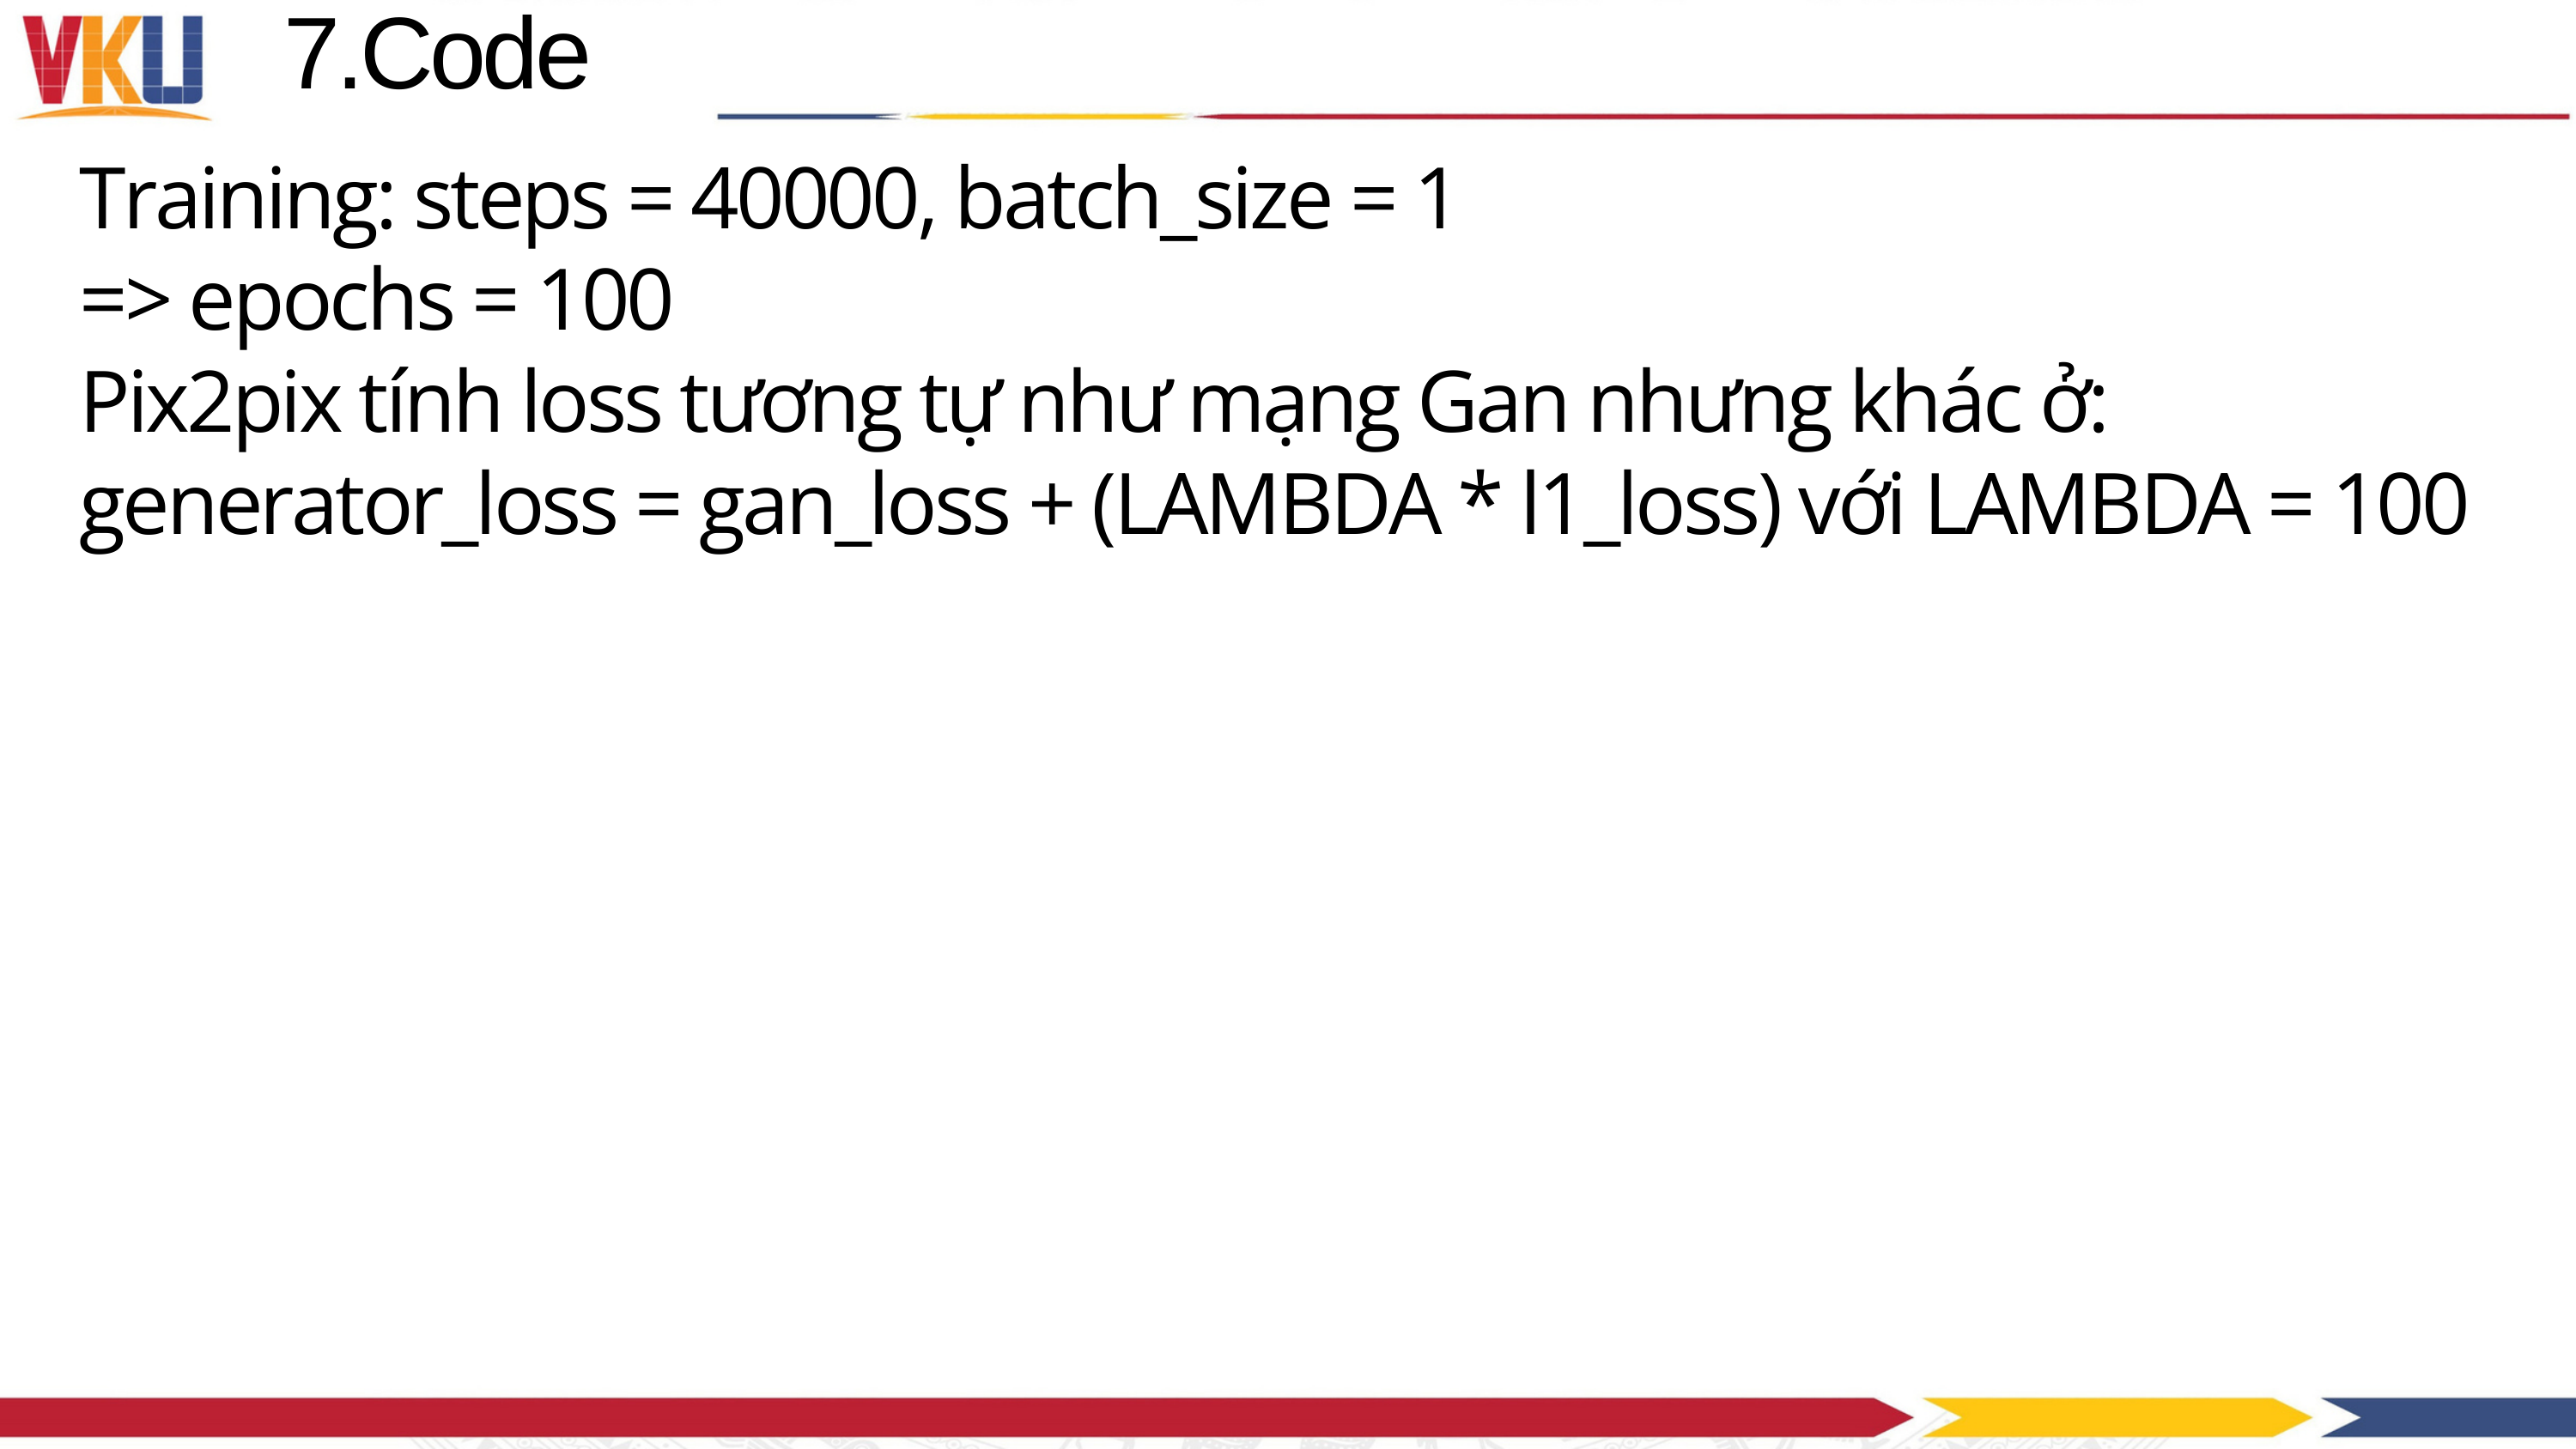

7.Code
Training: steps = 40000, batch_size = 1
=> epochs = 100
Pix2pix tính loss tương tự như mạng Gan nhưng khác ở:
generator_loss = gan_loss + (LAMBDA * l1_loss) với LAMBDA = 100